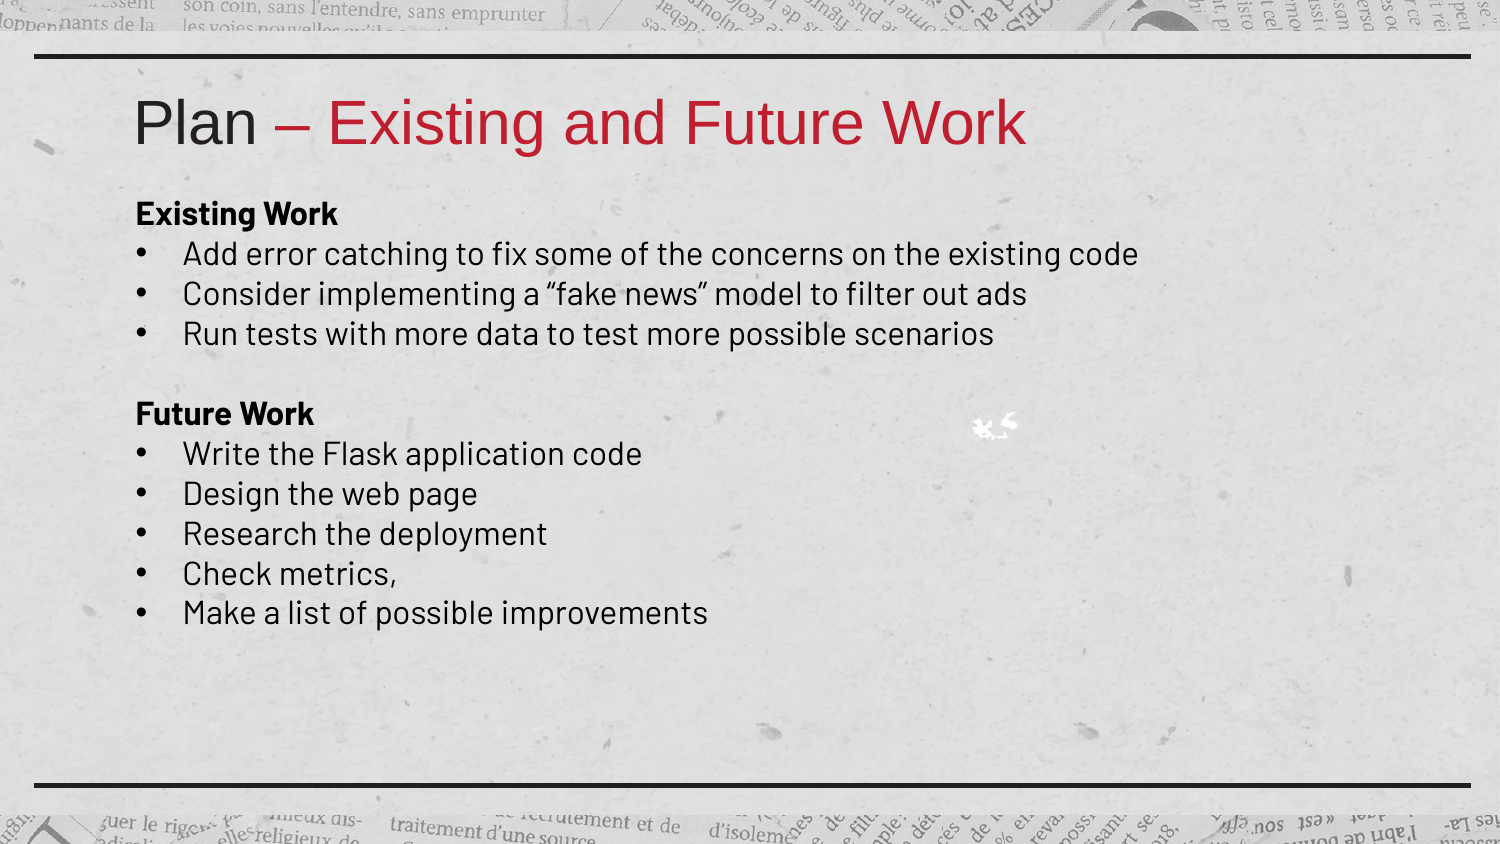

# Plan – Existing and Future Work
Existing Work
Add error catching to fix some of the concerns on the existing code
Consider implementing a “fake news” model to filter out ads
Run tests with more data to test more possible scenarios

Future Work
Write the Flask application code
Design the web page
Research the deployment
Check metrics,
Make a list of possible improvements